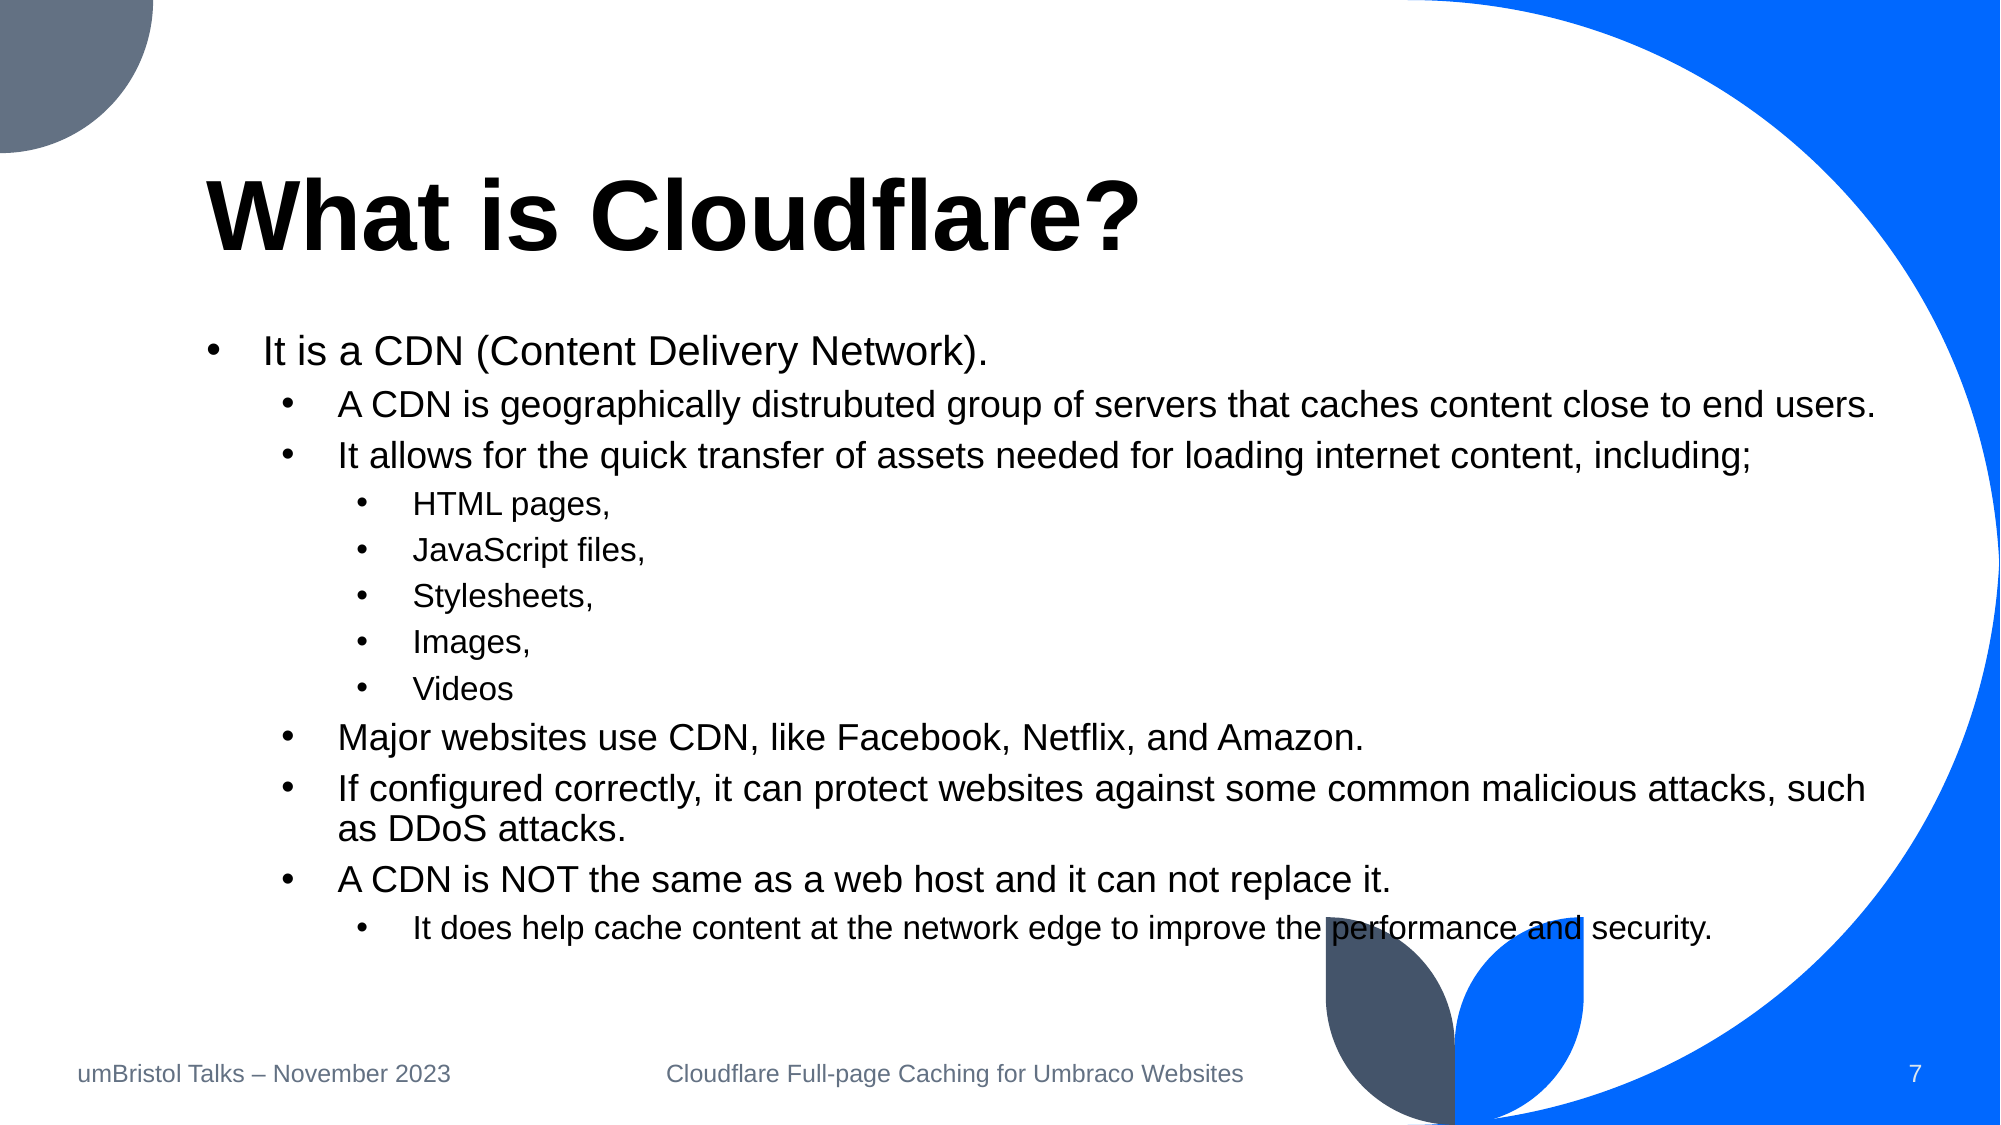

# What is Cloudflare?
It is a CDN (Content Delivery Network).
A CDN is geographically distrubuted group of servers that caches content close to end users.
It allows for the quick transfer of assets needed for loading internet content, including;
HTML pages,
JavaScript files,
Stylesheets,
Images,
Videos
Major websites use CDN, like Facebook, Netflix, and Amazon.
If configured correctly, it can protect websites against some common malicious attacks, such as DDoS attacks.
A CDN is NOT the same as a web host and it can not replace it.
It does help cache content at the network edge to improve the performance and security.

umBristol Talks – November 2023
Cloudflare Full-page Caching for Umbraco Websites
7